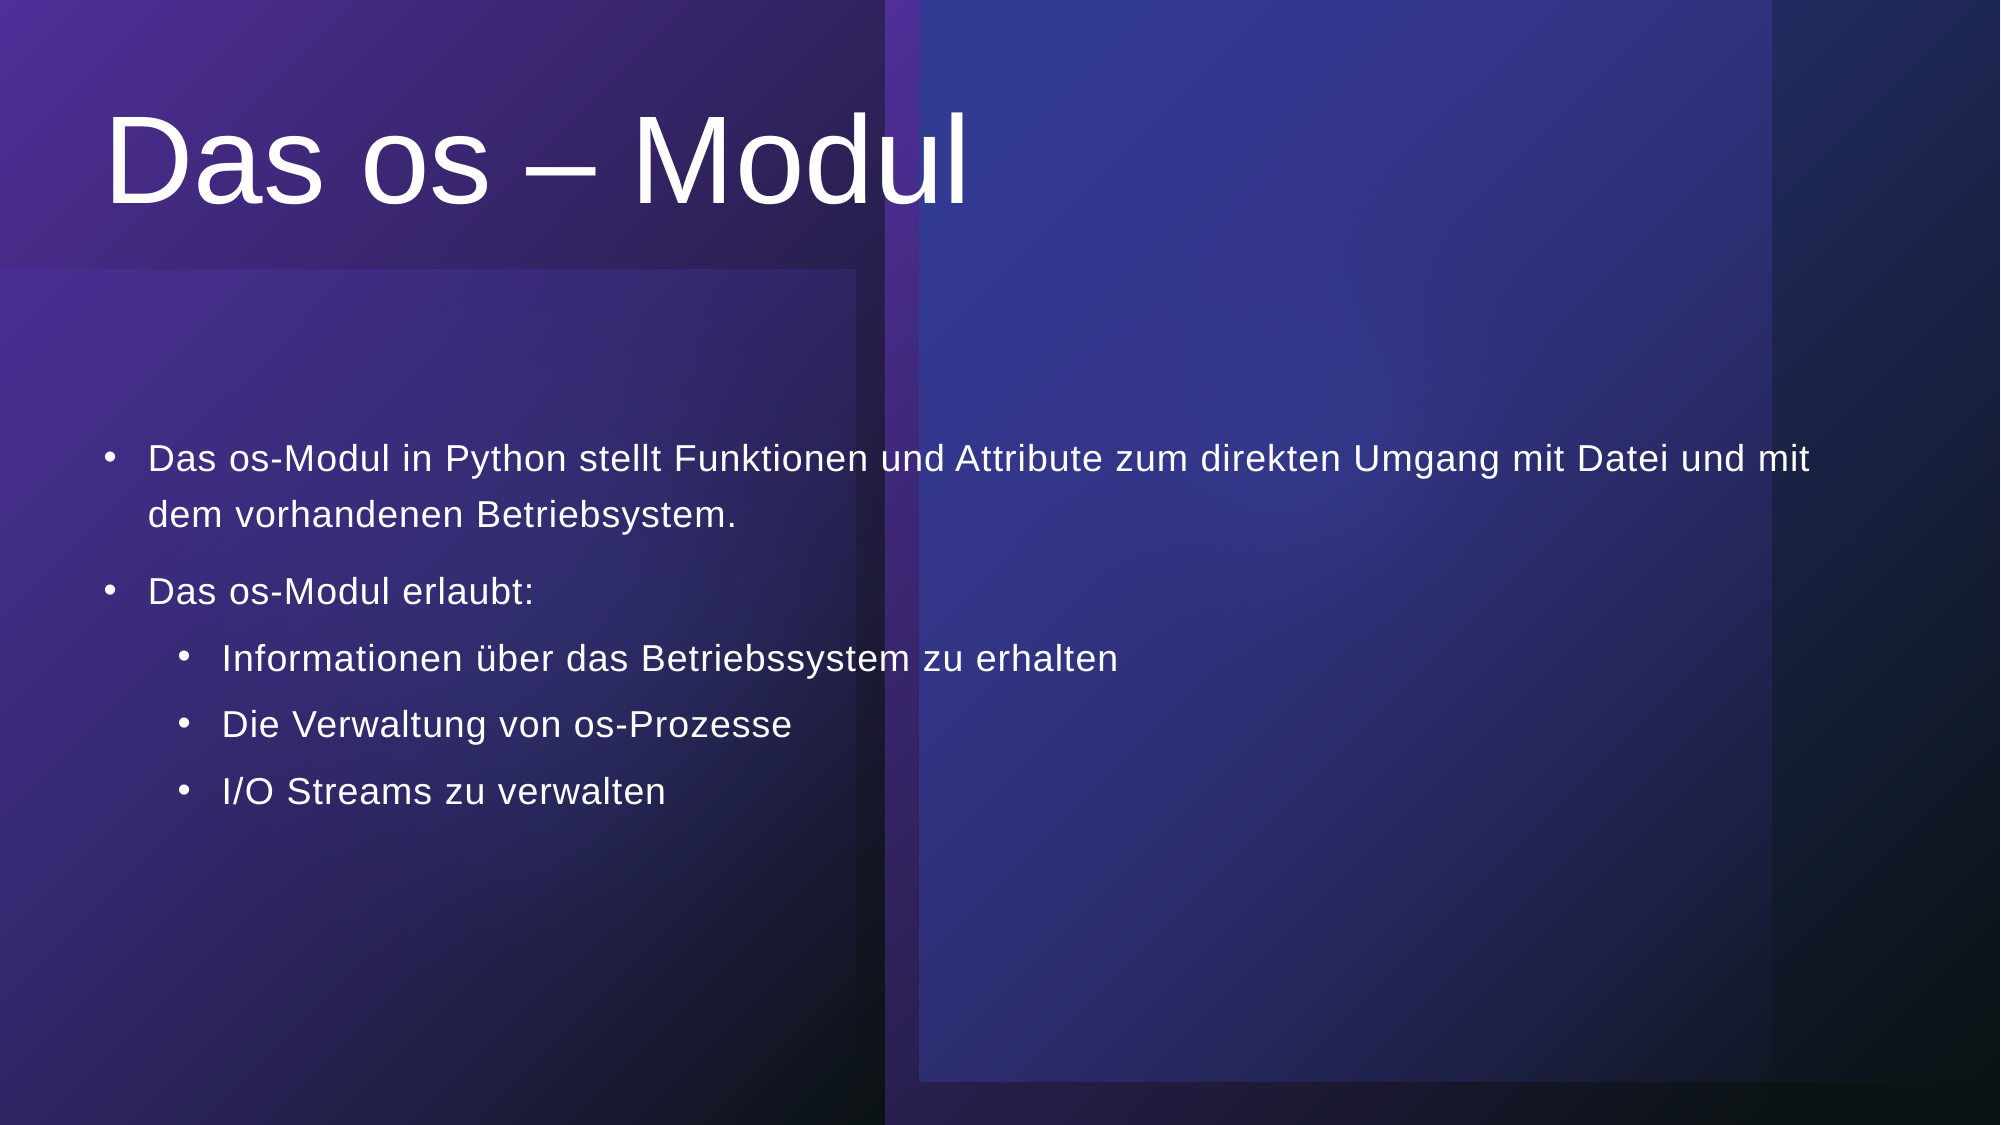

# Das os – Modul
Das os-Modul in Python stellt Funktionen und Attribute zum direkten Umgang mit Datei und mit dem vorhandenen Betriebsystem.
Das os-Modul erlaubt:
Informationen über das Betriebssystem zu erhalten
Die Verwaltung von os-Prozesse
I/O Streams zu verwalten